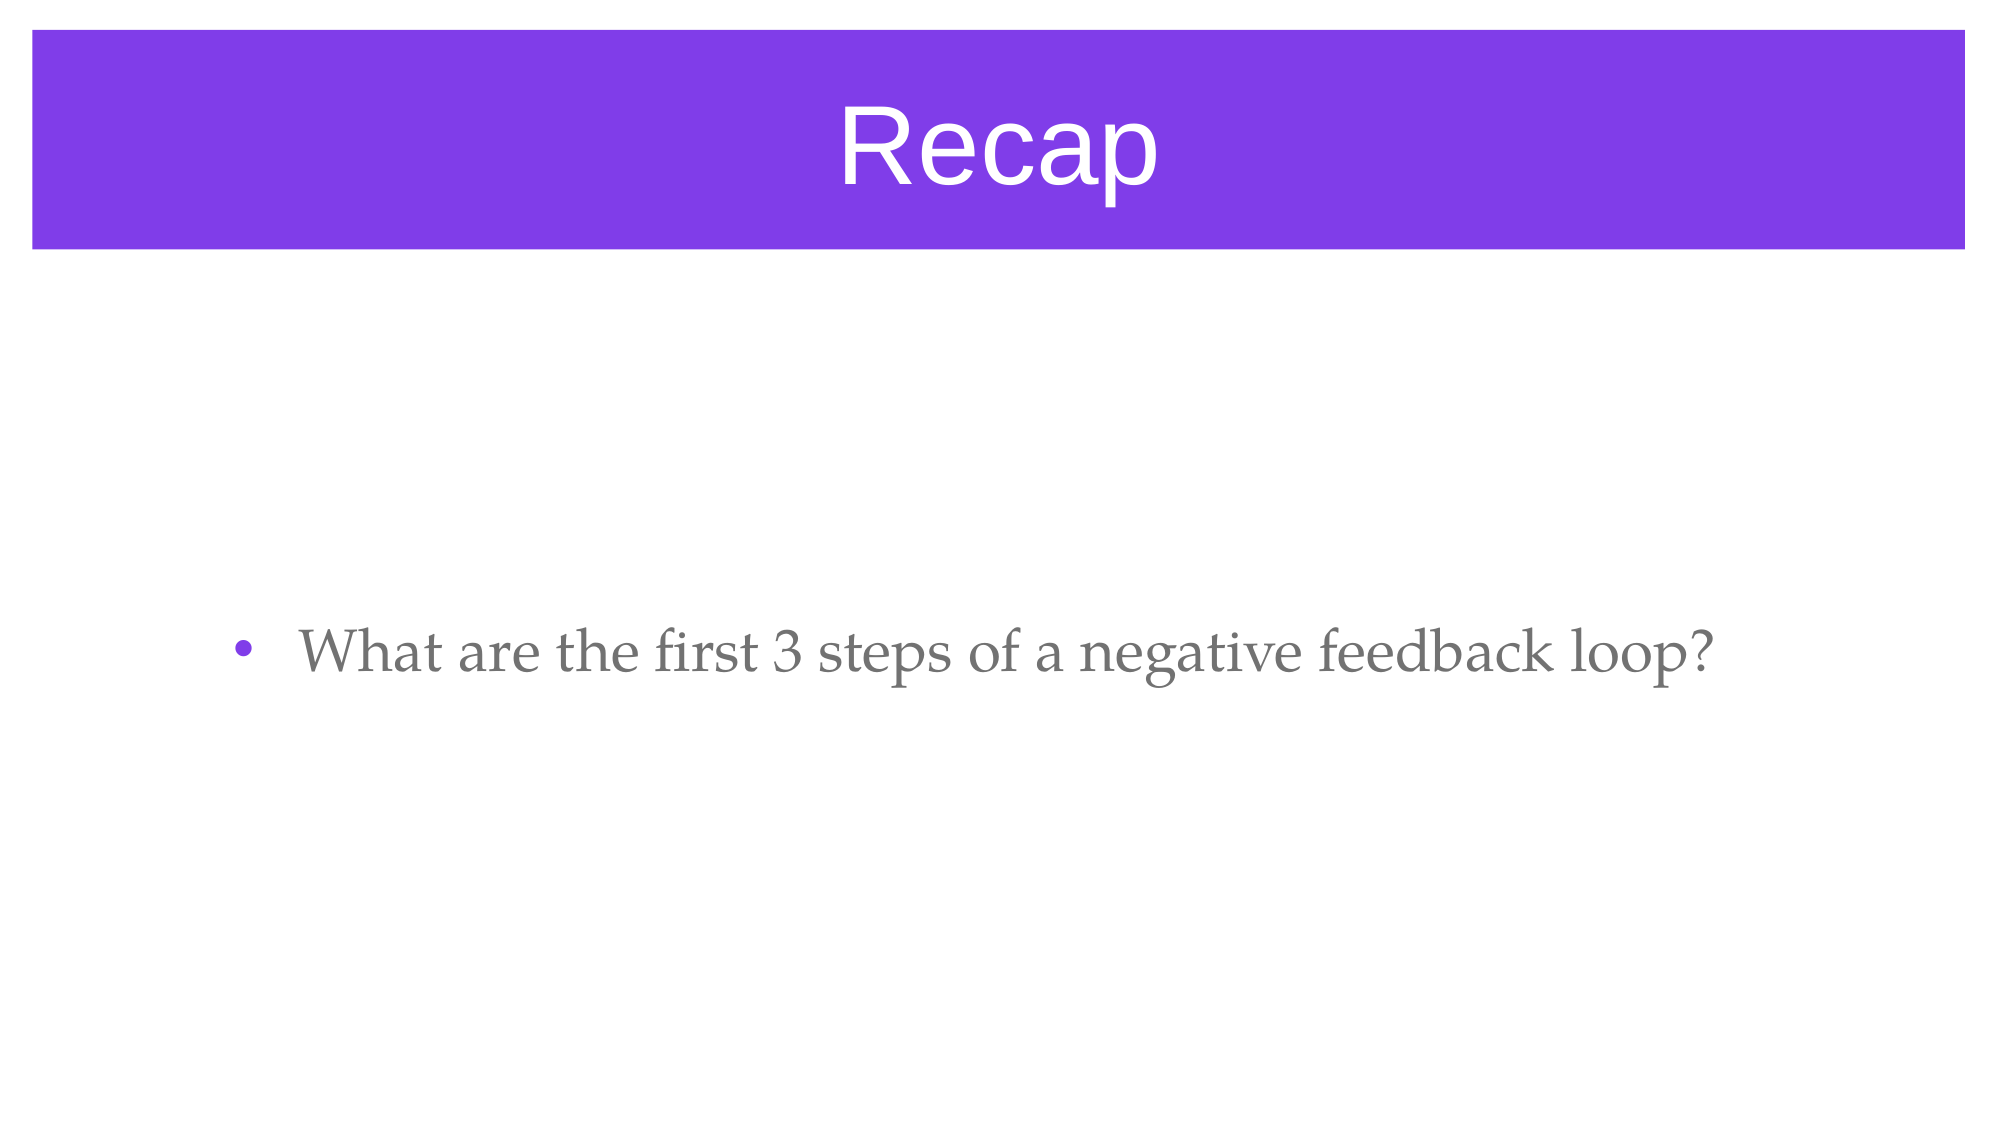

# Recap
What are the first 3 steps of a negative feedback loop?